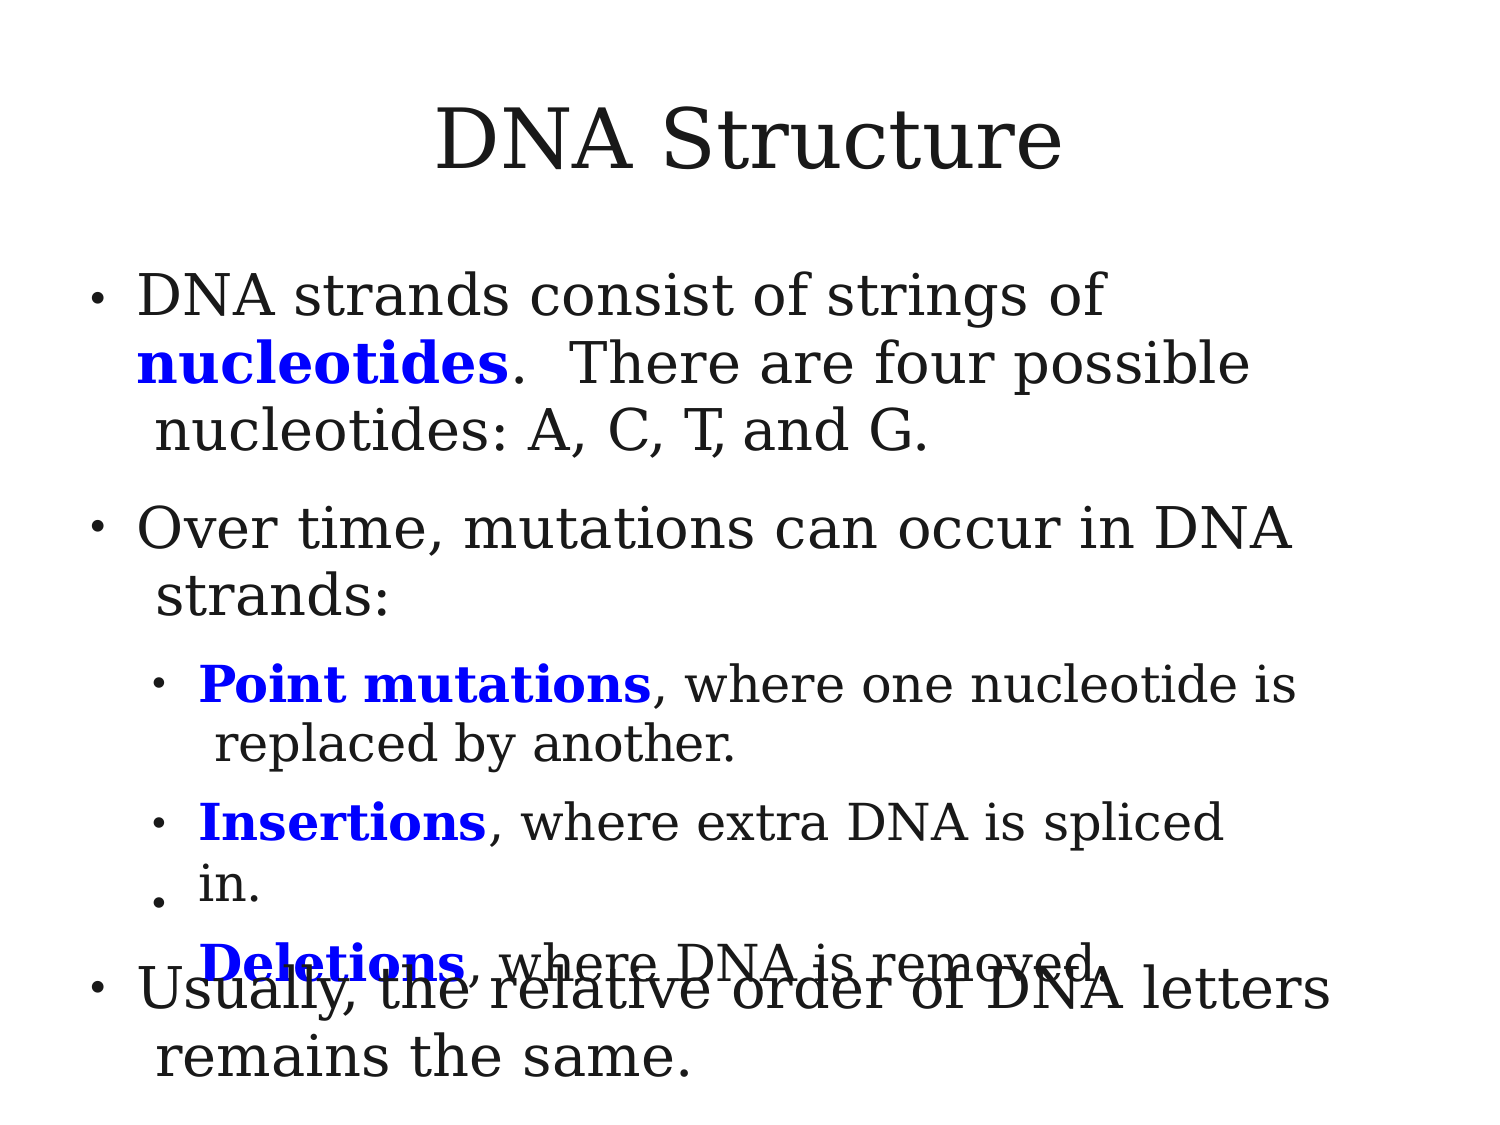

# DNA Structure
DNA strands consist of strings of  nucleotides.	There are four possible  nucleotides: A, C, T, and G.
Over time, mutations can occur in DNA  strands:
●
●
Point mutations, where one nucleotide is  replaced by another.
Insertions, where extra DNA is spliced in.
Deletions, where DNA is removed.
●
●
●
Usually, the relative order of DNA letters  remains the same.
●